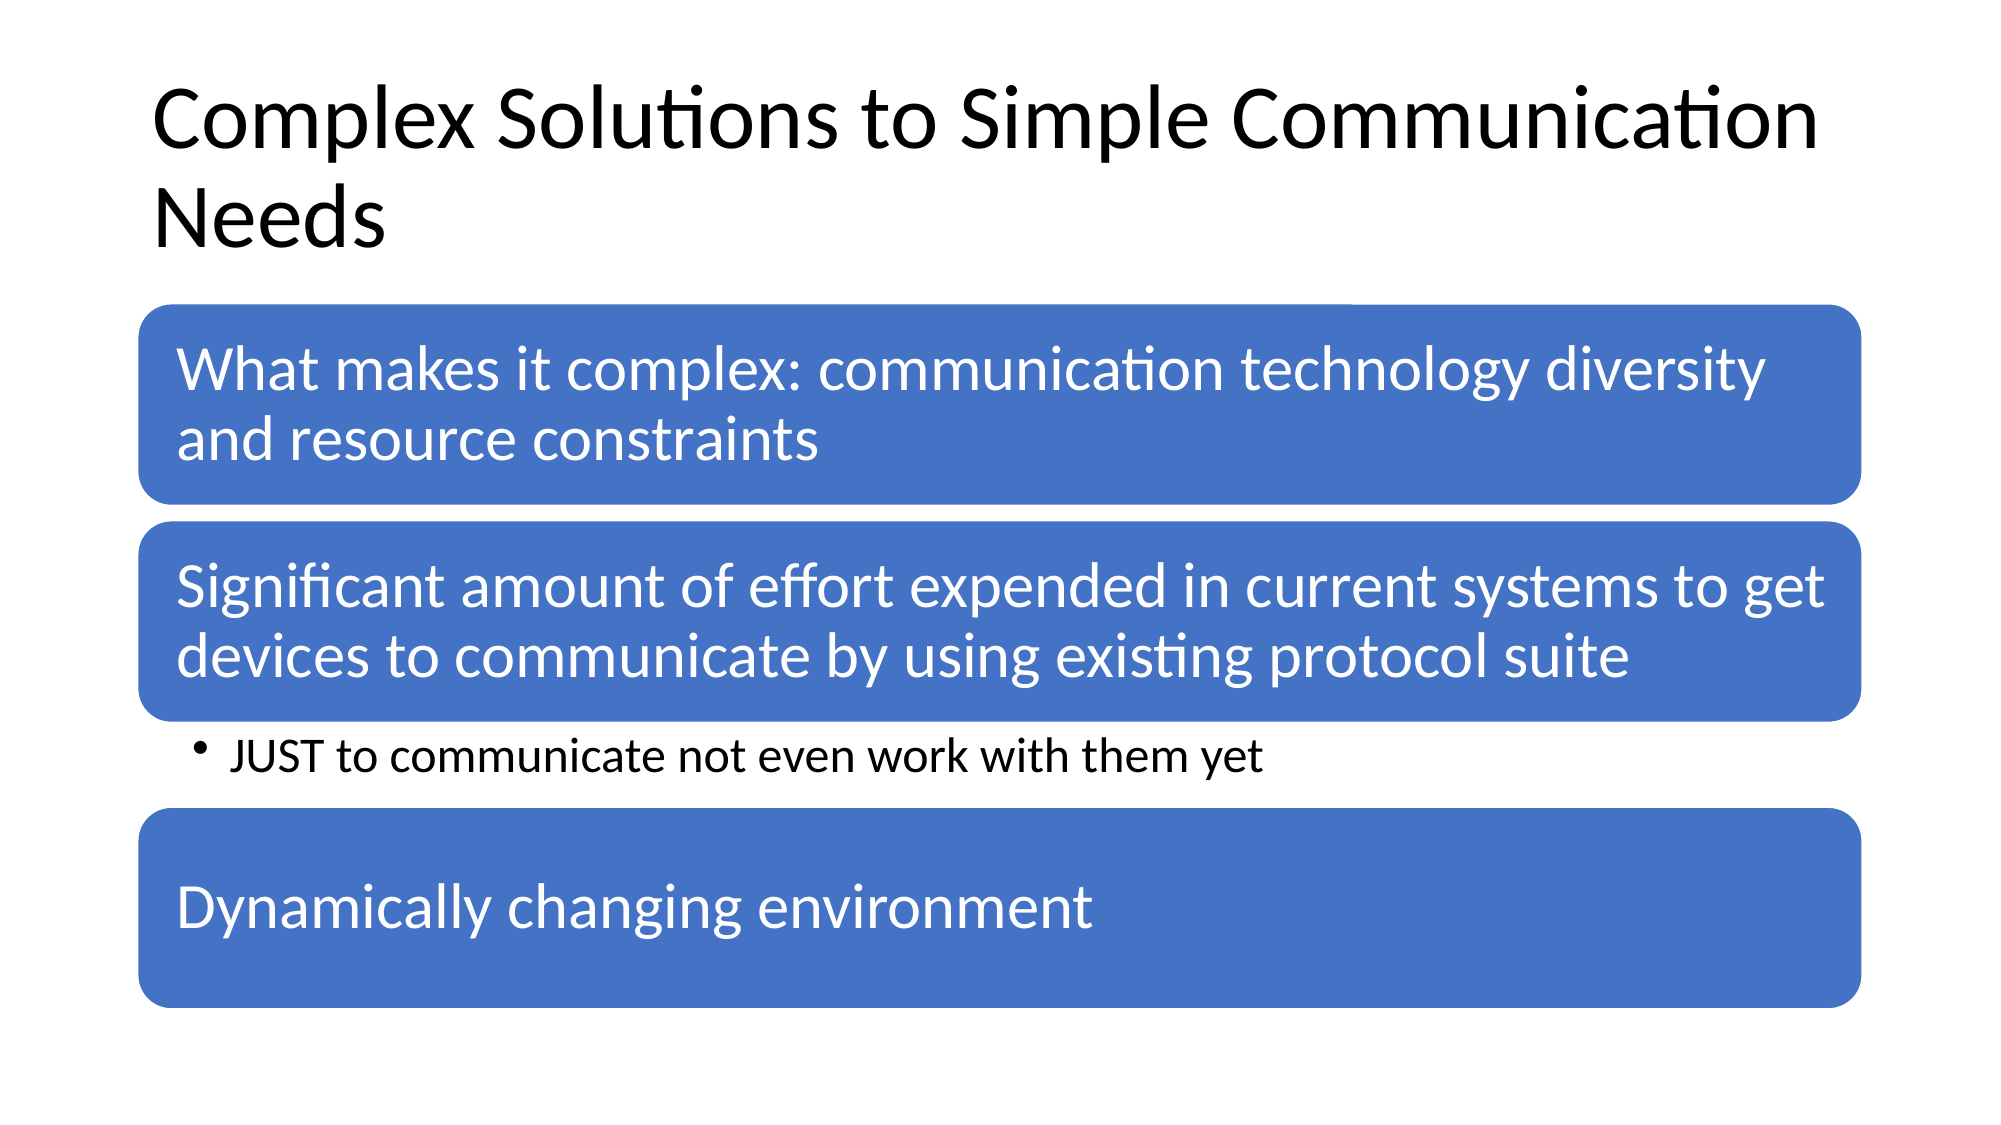

# Complex Solutions to Simple Communication Needs
What makes it complex: communication technology diversity and resource constraints
Significant amount of effort expended in current systems to get devices to communicate by using existing protocol suite
JUST to communicate not even work with them yet
Dynamically changing environment